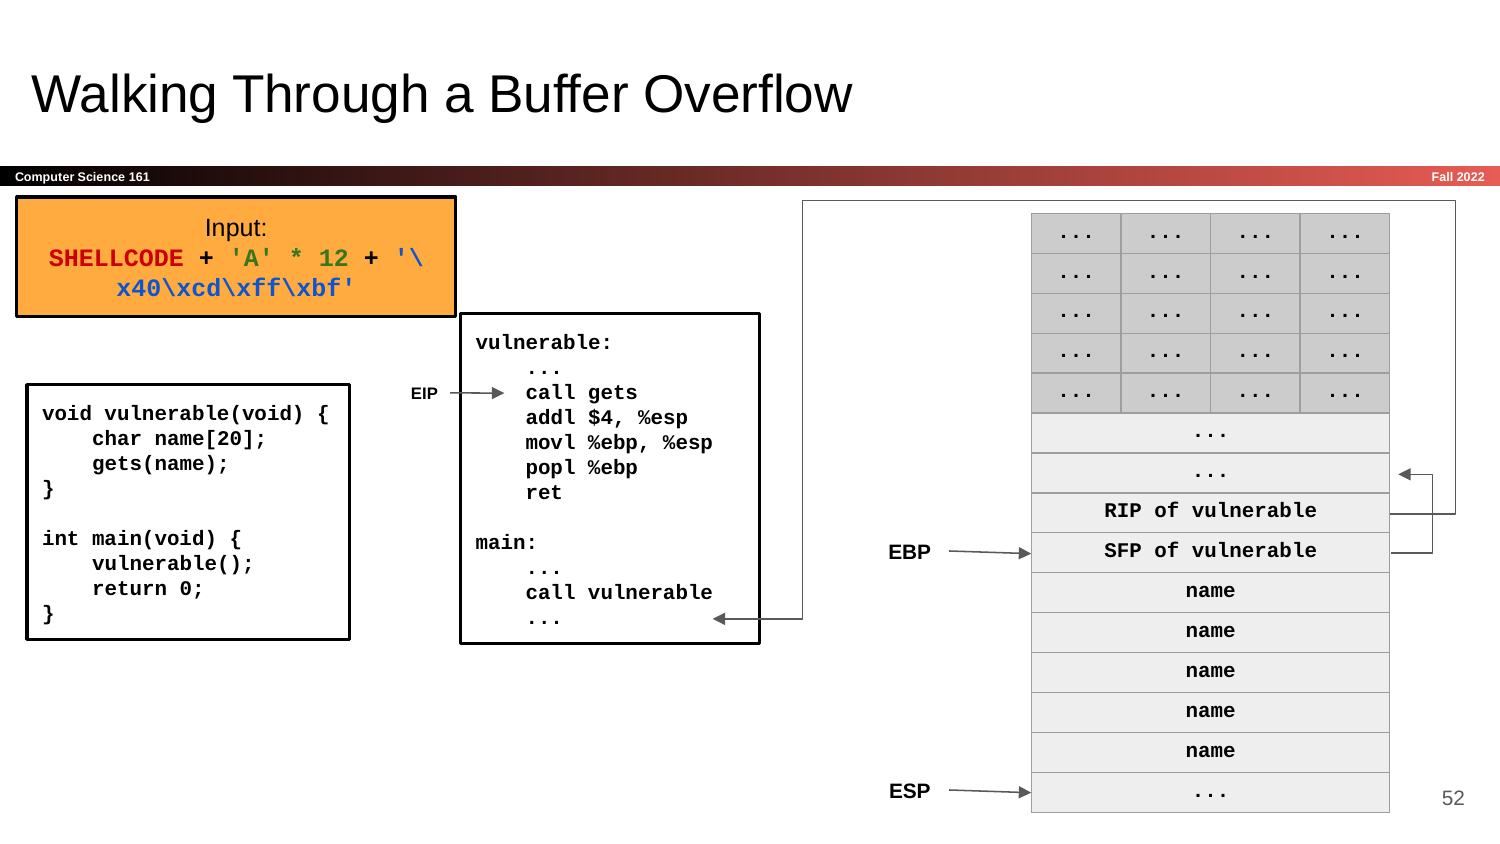

# Walking Through a Buffer Overflow
Input:
SHELLCODE + 'A' * 12 + '\x40\xcd\xff\xbf'

| ... | ... | ... | ... |
| --- | --- | --- | --- |
| ... | ... | ... | ... |
| ... | ... | ... | ... |
| ... | ... | ... | ... |
| ... | ... | ... | ... |
| ... |  |  |  |
| ... |  |  |  |
| RIP of vulnerable |  |  |  |
| SFP of vulnerable |  |  |  |
| name |  |  |  |
| name |  |  |  |
| name |  |  |  |
| name |  |  |  |
| name |  |  |  |
| ... |  |  |  |
vulnerable:
    ...
    call gets
    addl $4, %esp
    movl %ebp, %esp
    popl %ebp
    ret

main:
    ...
    call vulnerable
    ...
EIP
void vulnerable(void) {
    char name[20];
    gets(name);
}

int main(void) {
    vulnerable();
    return 0;
}

EBP
52
ESP